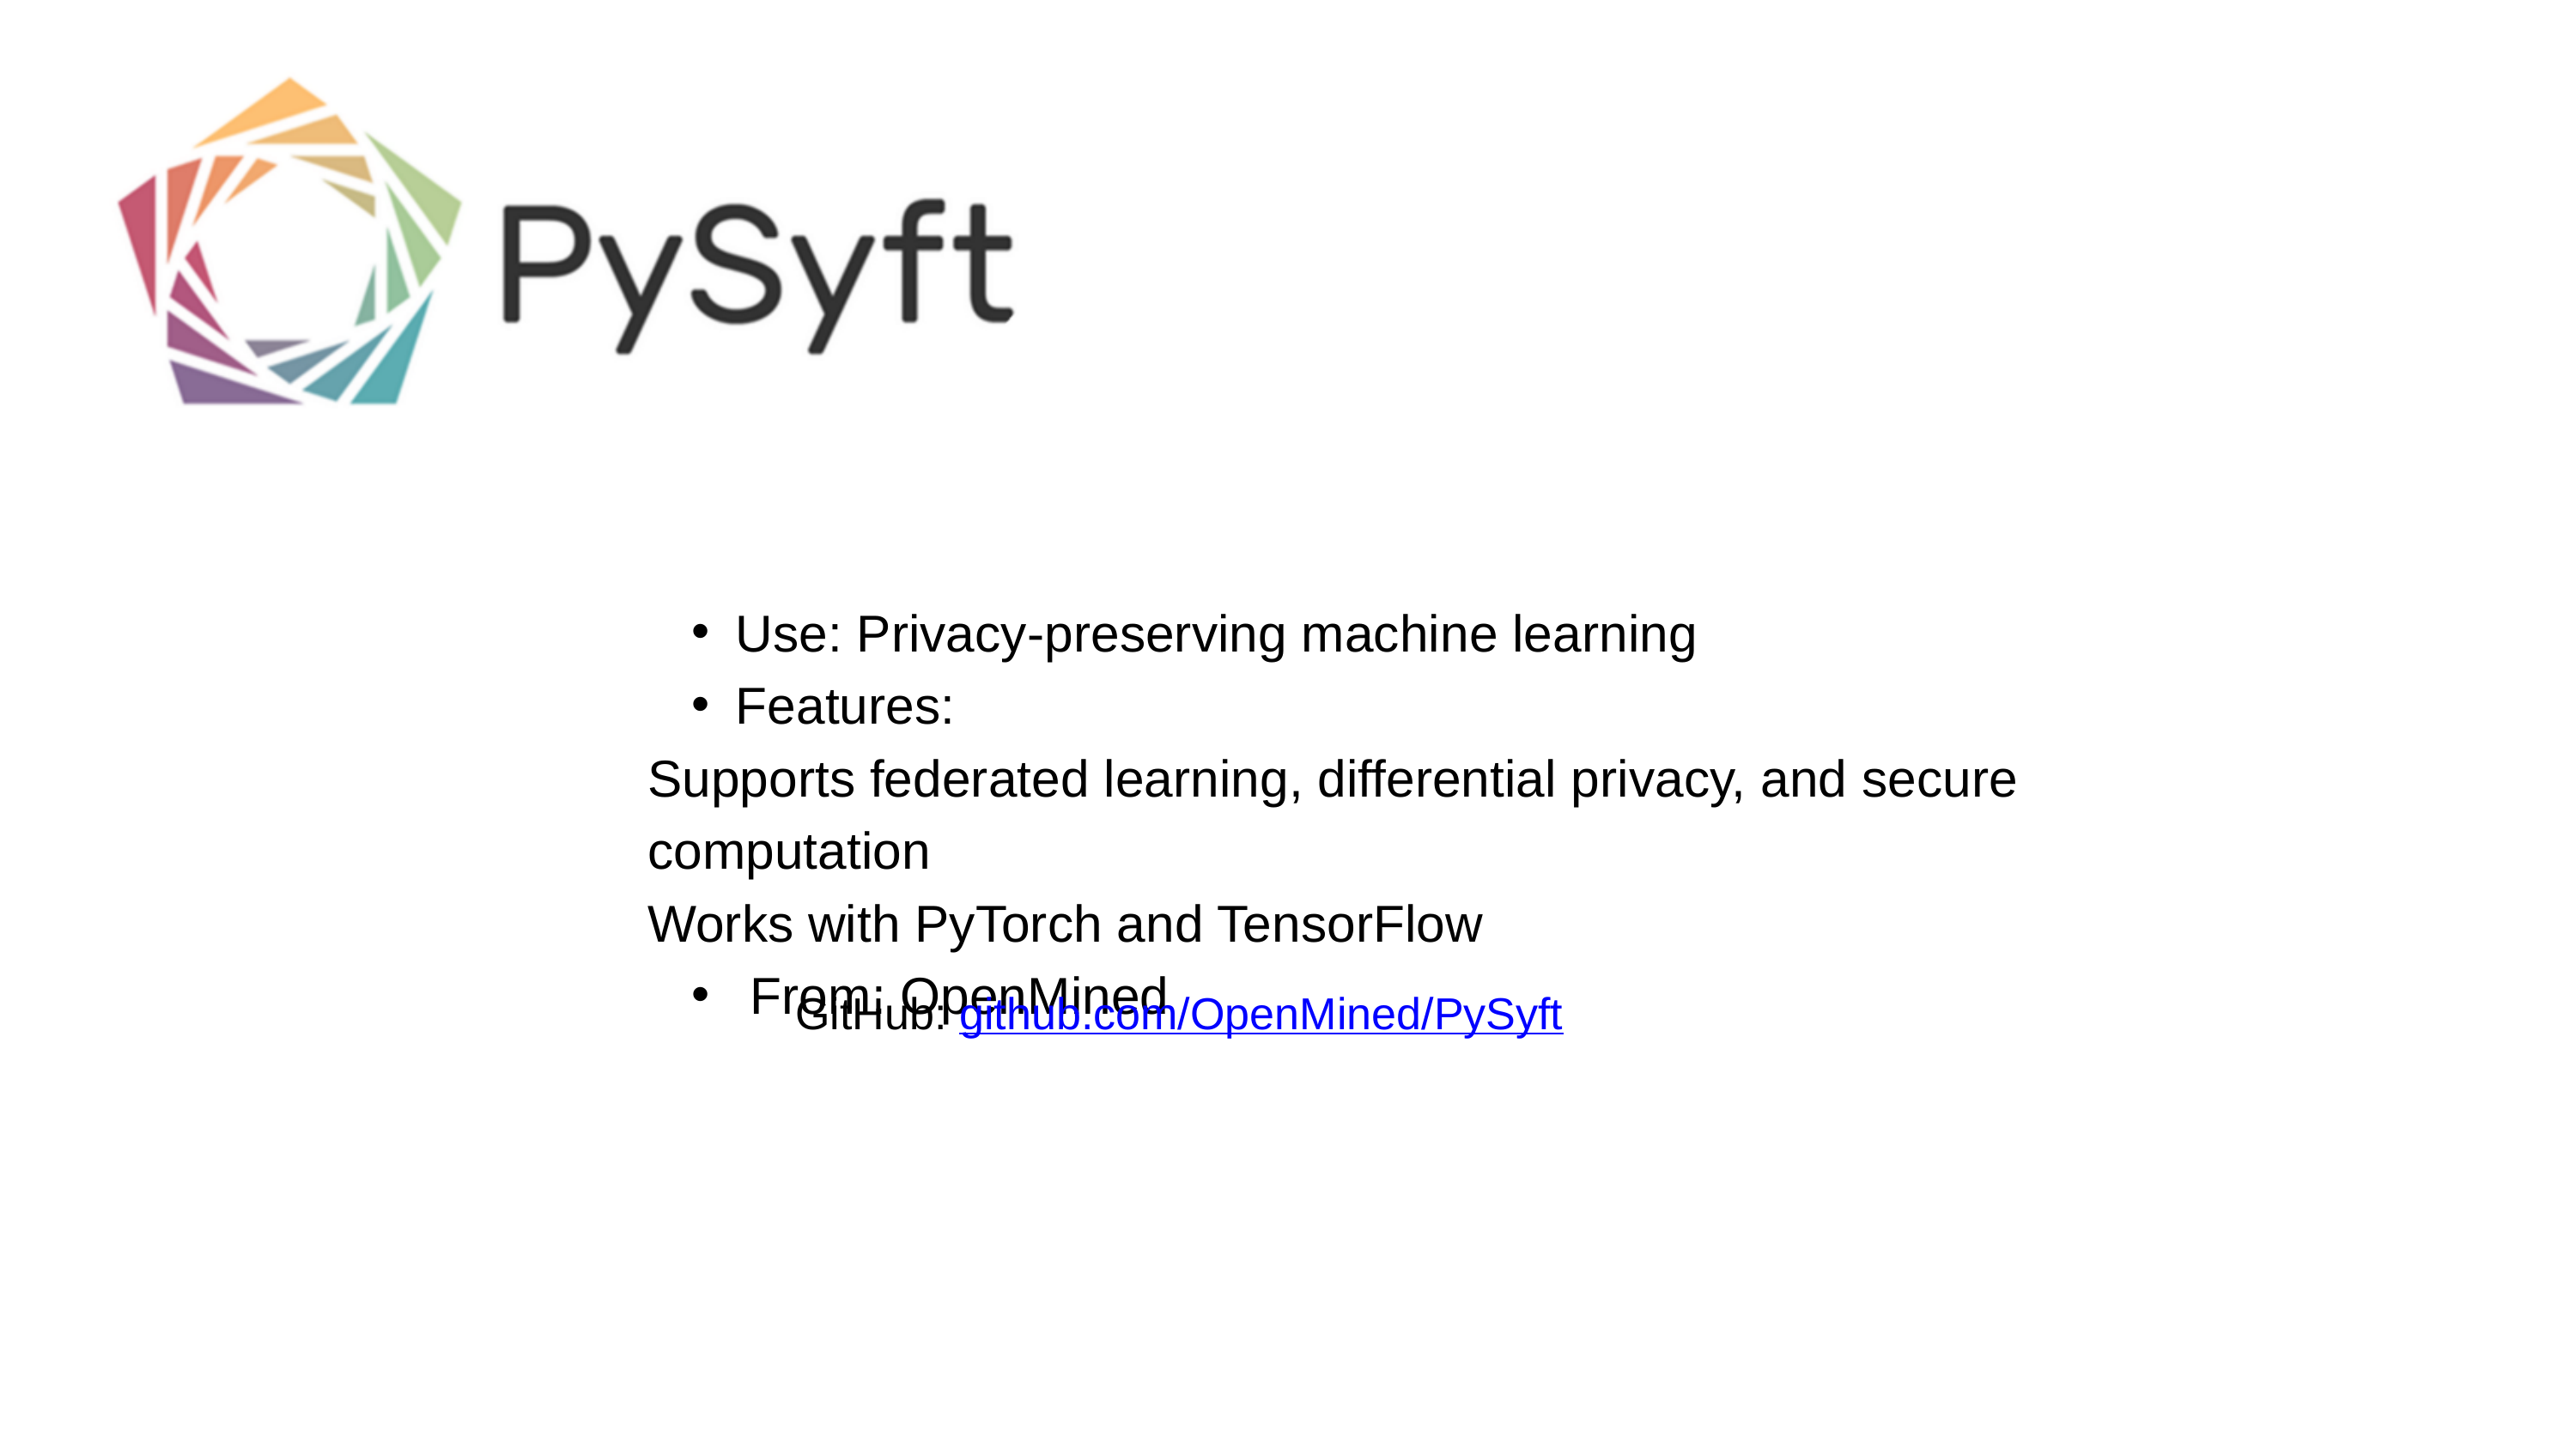

Use: Privacy-preserving machine learning
Features:
Supports federated learning, differential privacy, and secure computation
Works with PyTorch and TensorFlow
 From: OpenMined
GitHub: github.com/OpenMined/PySyft